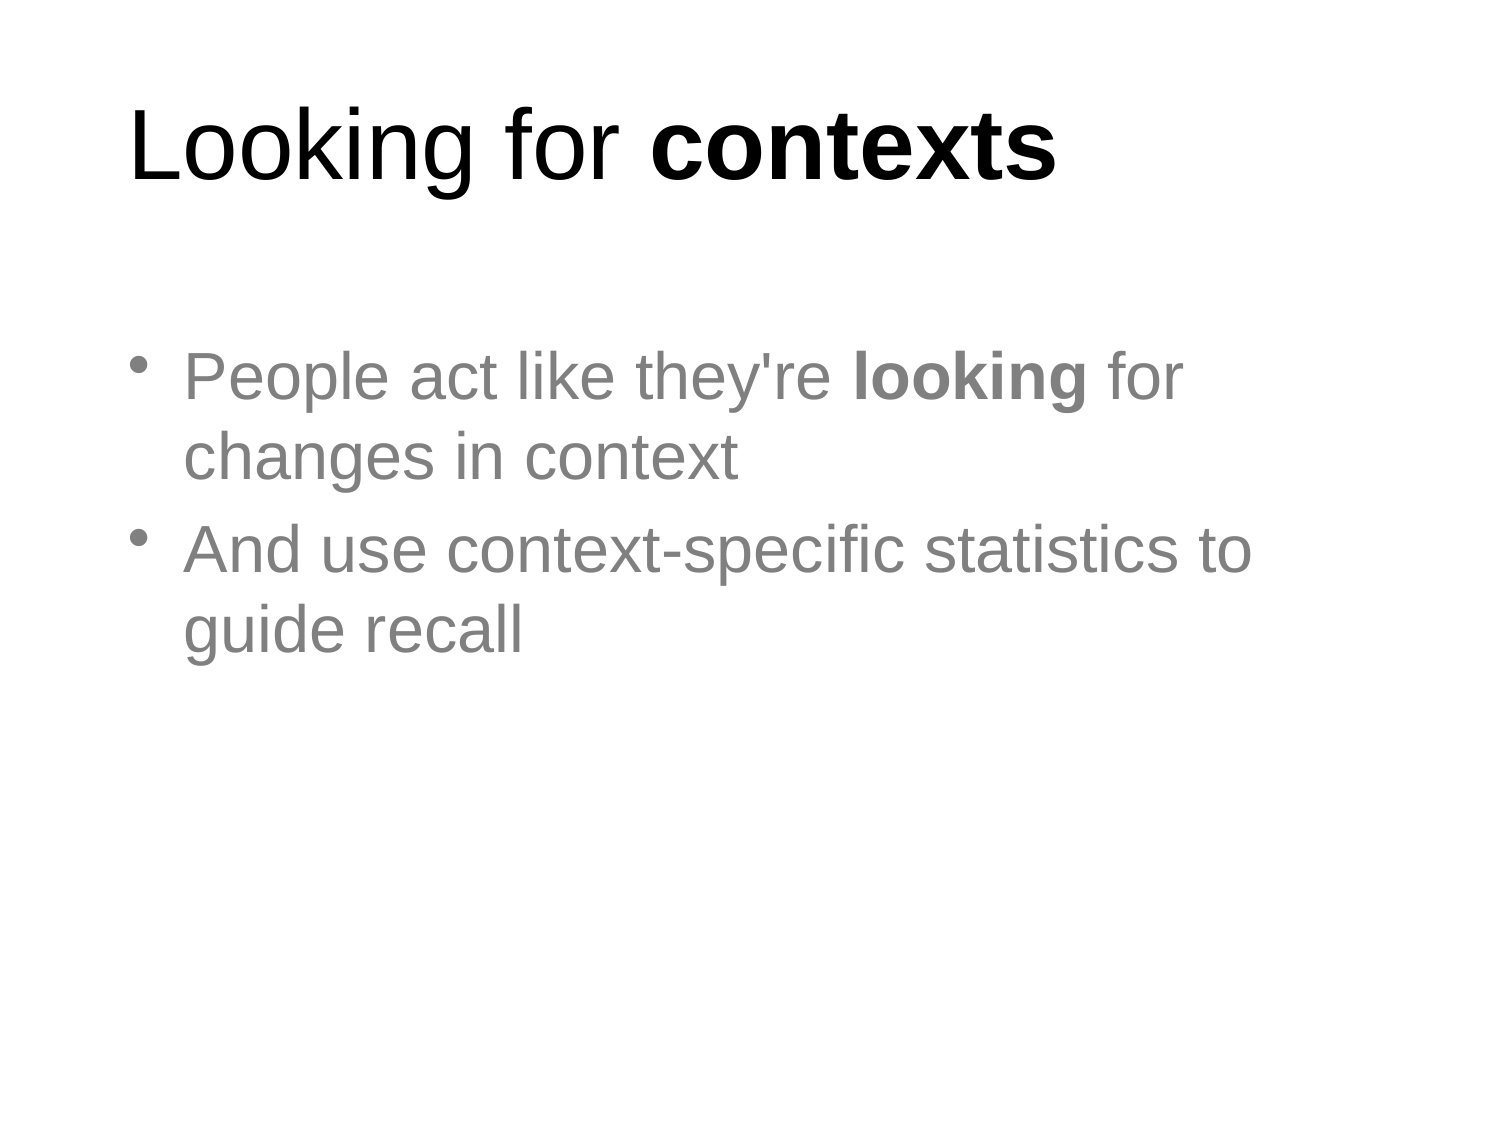

# Looking for contexts
People act like they're looking for changes in context
And use context-specific statistics to guide recall
42